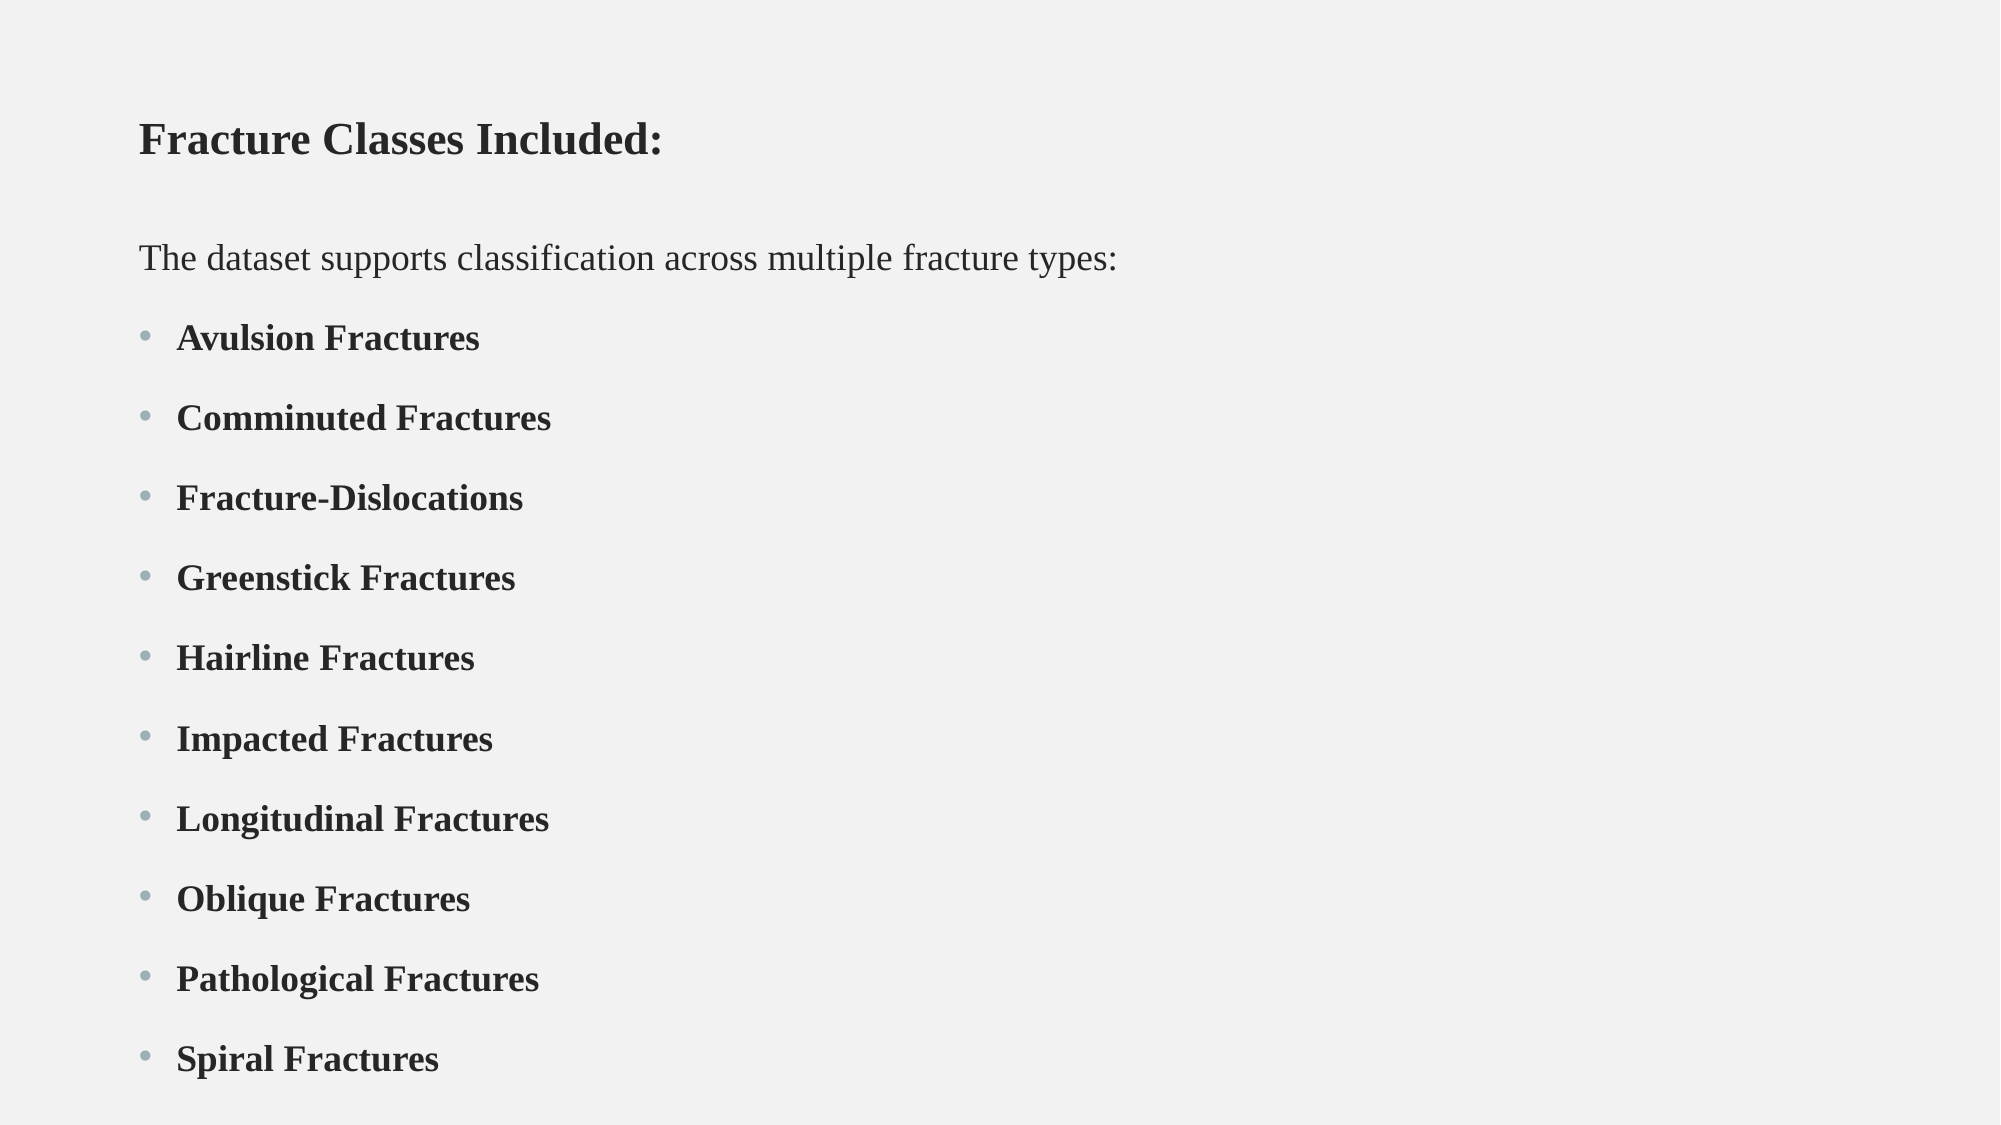

Fracture Classes Included:

The dataset supports classification across multiple fracture types:
Avulsion Fractures
Comminuted Fractures
Fracture-Dislocations
Greenstick Fractures
Hairline Fractures
Impacted Fractures
Longitudinal Fractures
Oblique Fractures
Pathological Fractures
Spiral Fractures